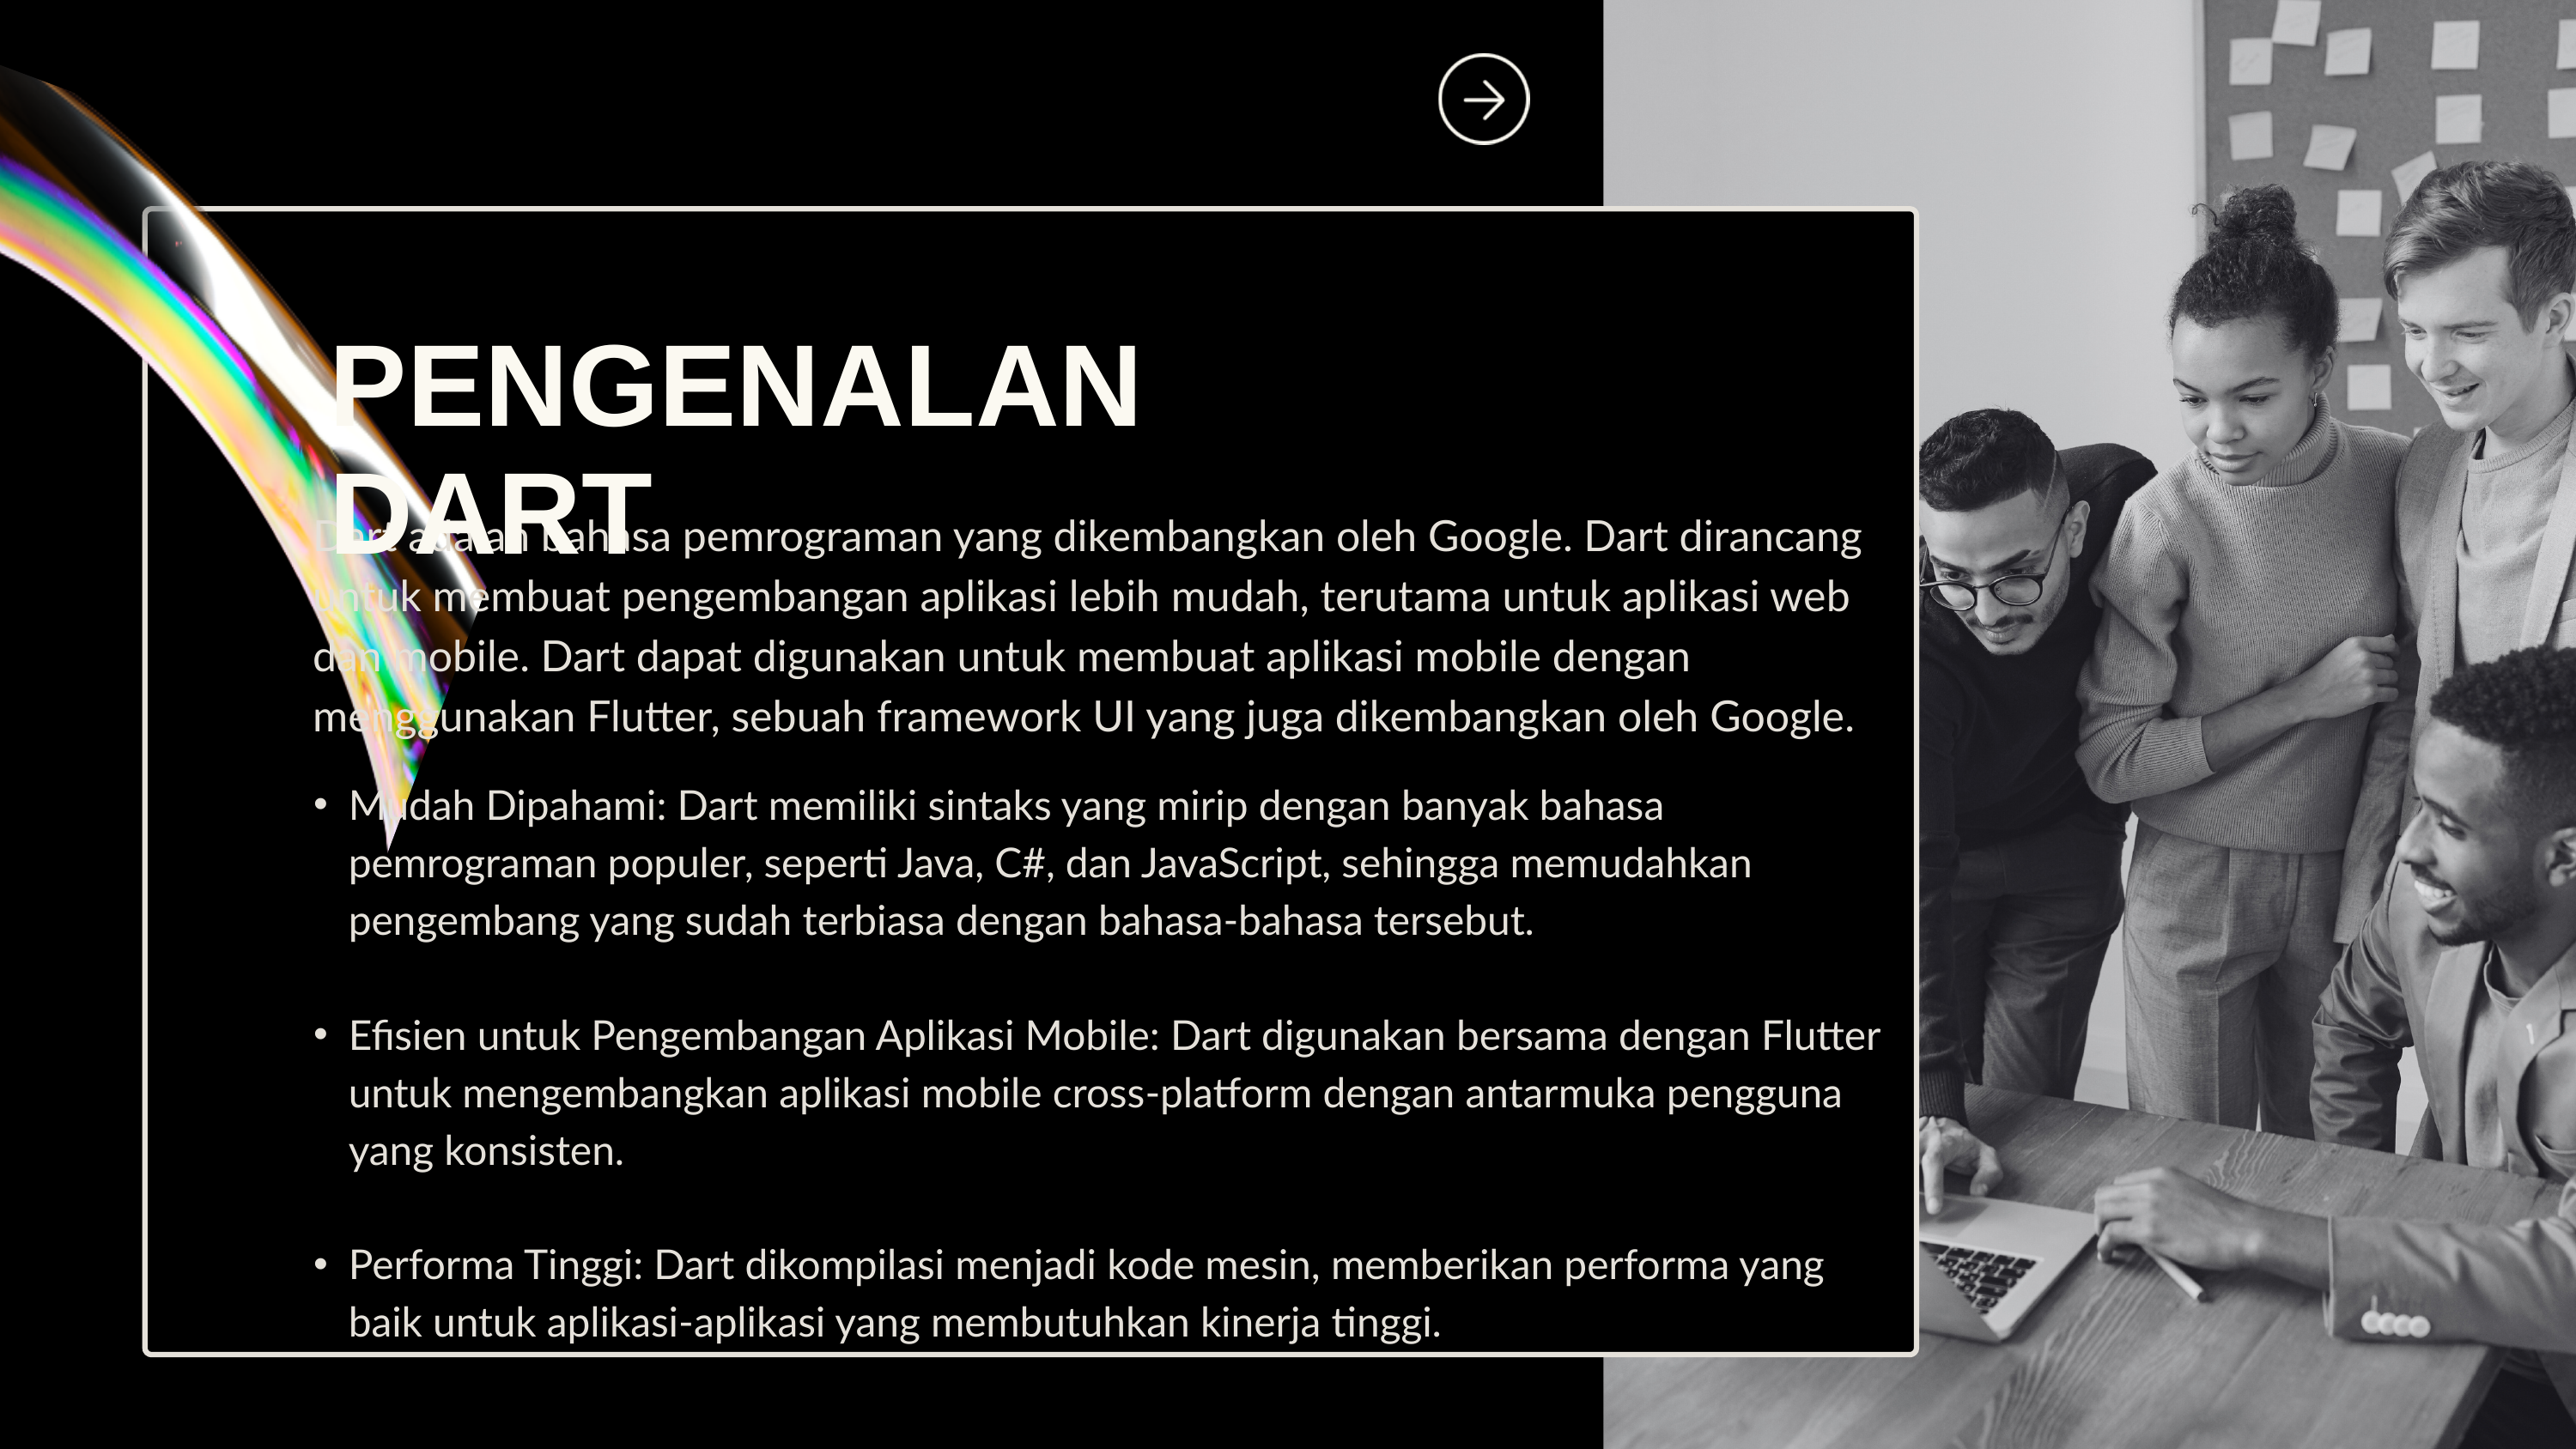

PENGENALAN DART
Dart adalah bahasa pemrograman yang dikembangkan oleh Google. Dart dirancang untuk membuat pengembangan aplikasi lebih mudah, terutama untuk aplikasi web dan mobile. Dart dapat digunakan untuk membuat aplikasi mobile dengan menggunakan Flutter, sebuah framework UI yang juga dikembangkan oleh Google.

Mudah Dipahami: Dart memiliki sintaks yang mirip dengan banyak bahasa pemrograman populer, seperti Java, C#, dan JavaScript, sehingga memudahkan pengembang yang sudah terbiasa dengan bahasa-bahasa tersebut.

Efisien untuk Pengembangan Aplikasi Mobile: Dart digunakan bersama dengan Flutter untuk mengembangkan aplikasi mobile cross-platform dengan antarmuka pengguna yang konsisten.

Performa Tinggi: Dart dikompilasi menjadi kode mesin, memberikan performa yang baik untuk aplikasi-aplikasi yang membutuhkan kinerja tinggi.